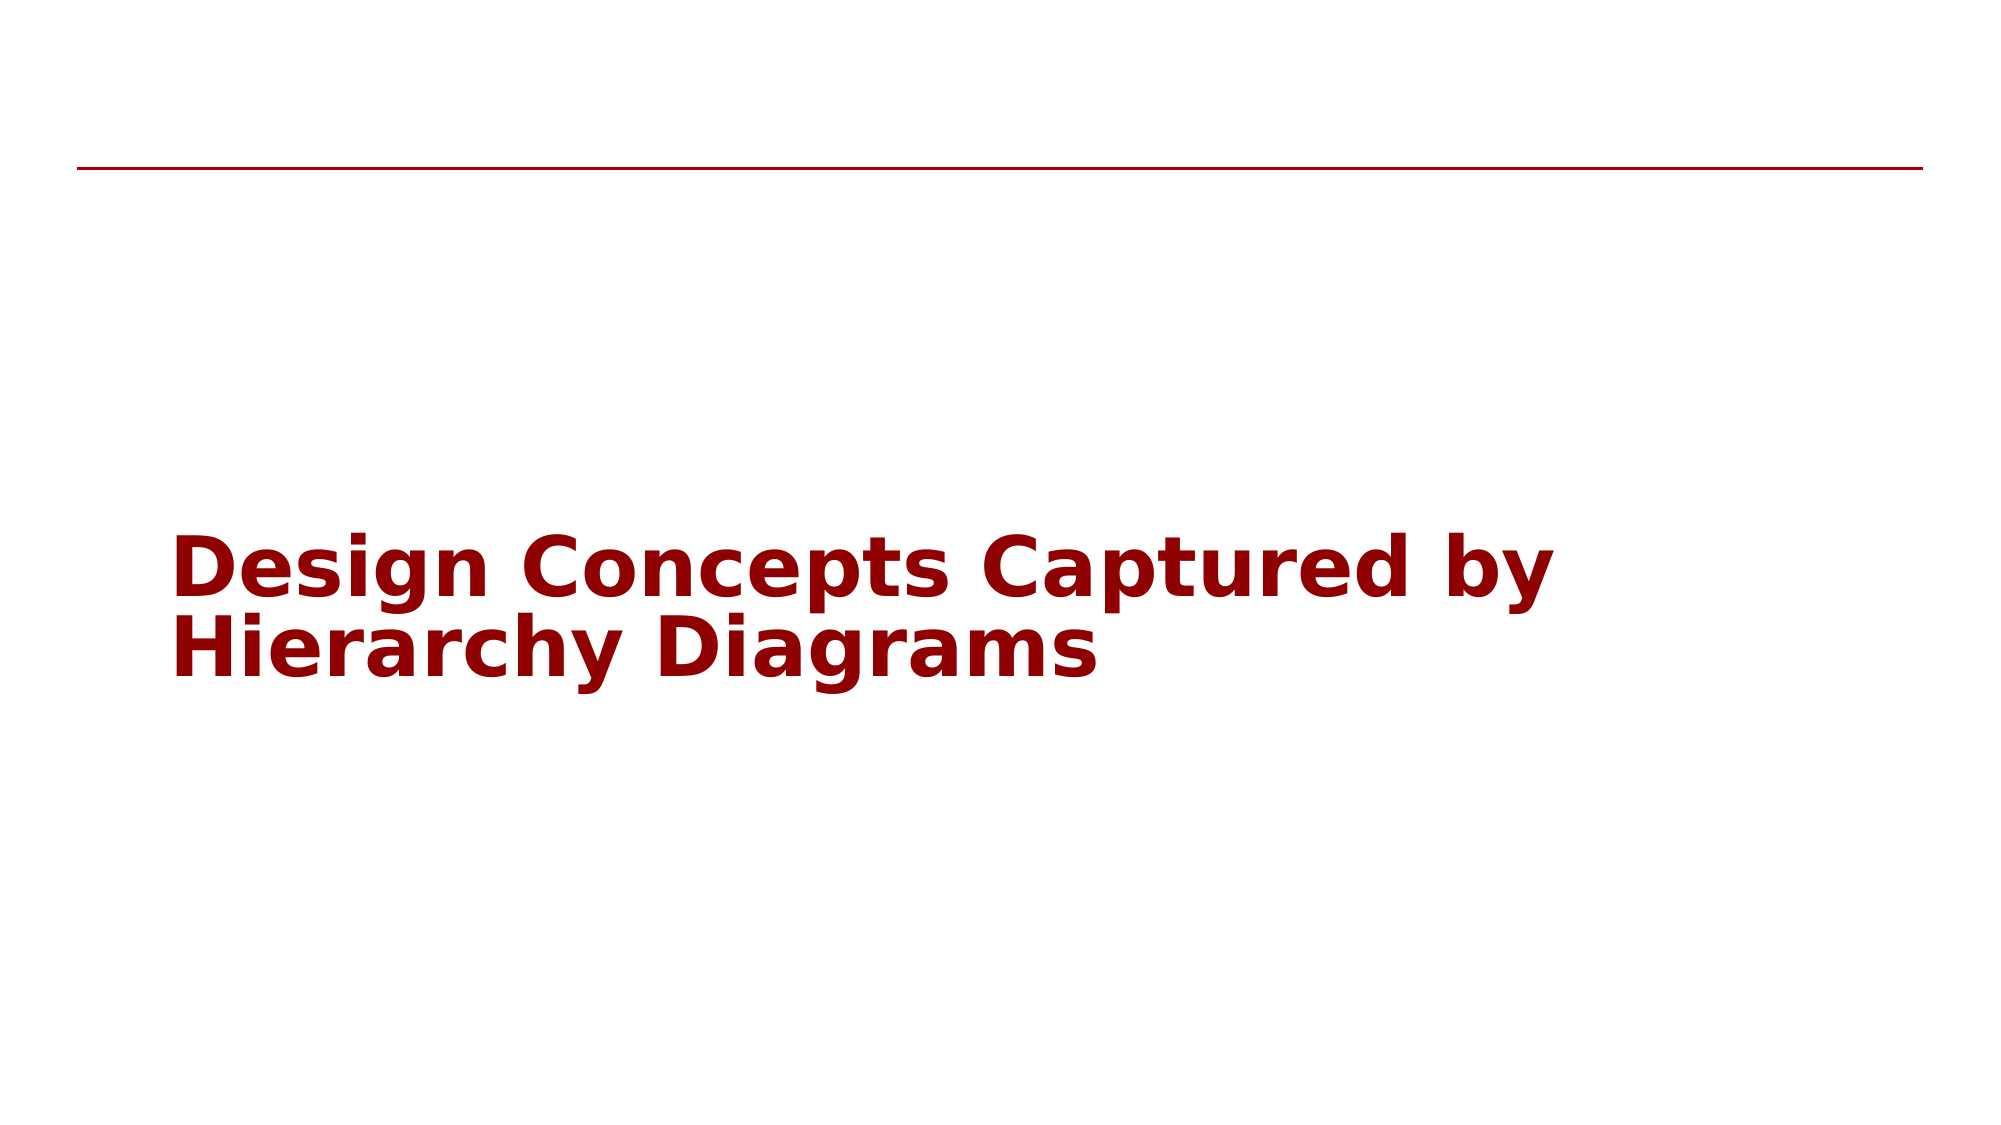

# Design Concepts Captured by Hierarchy Diagrams

60